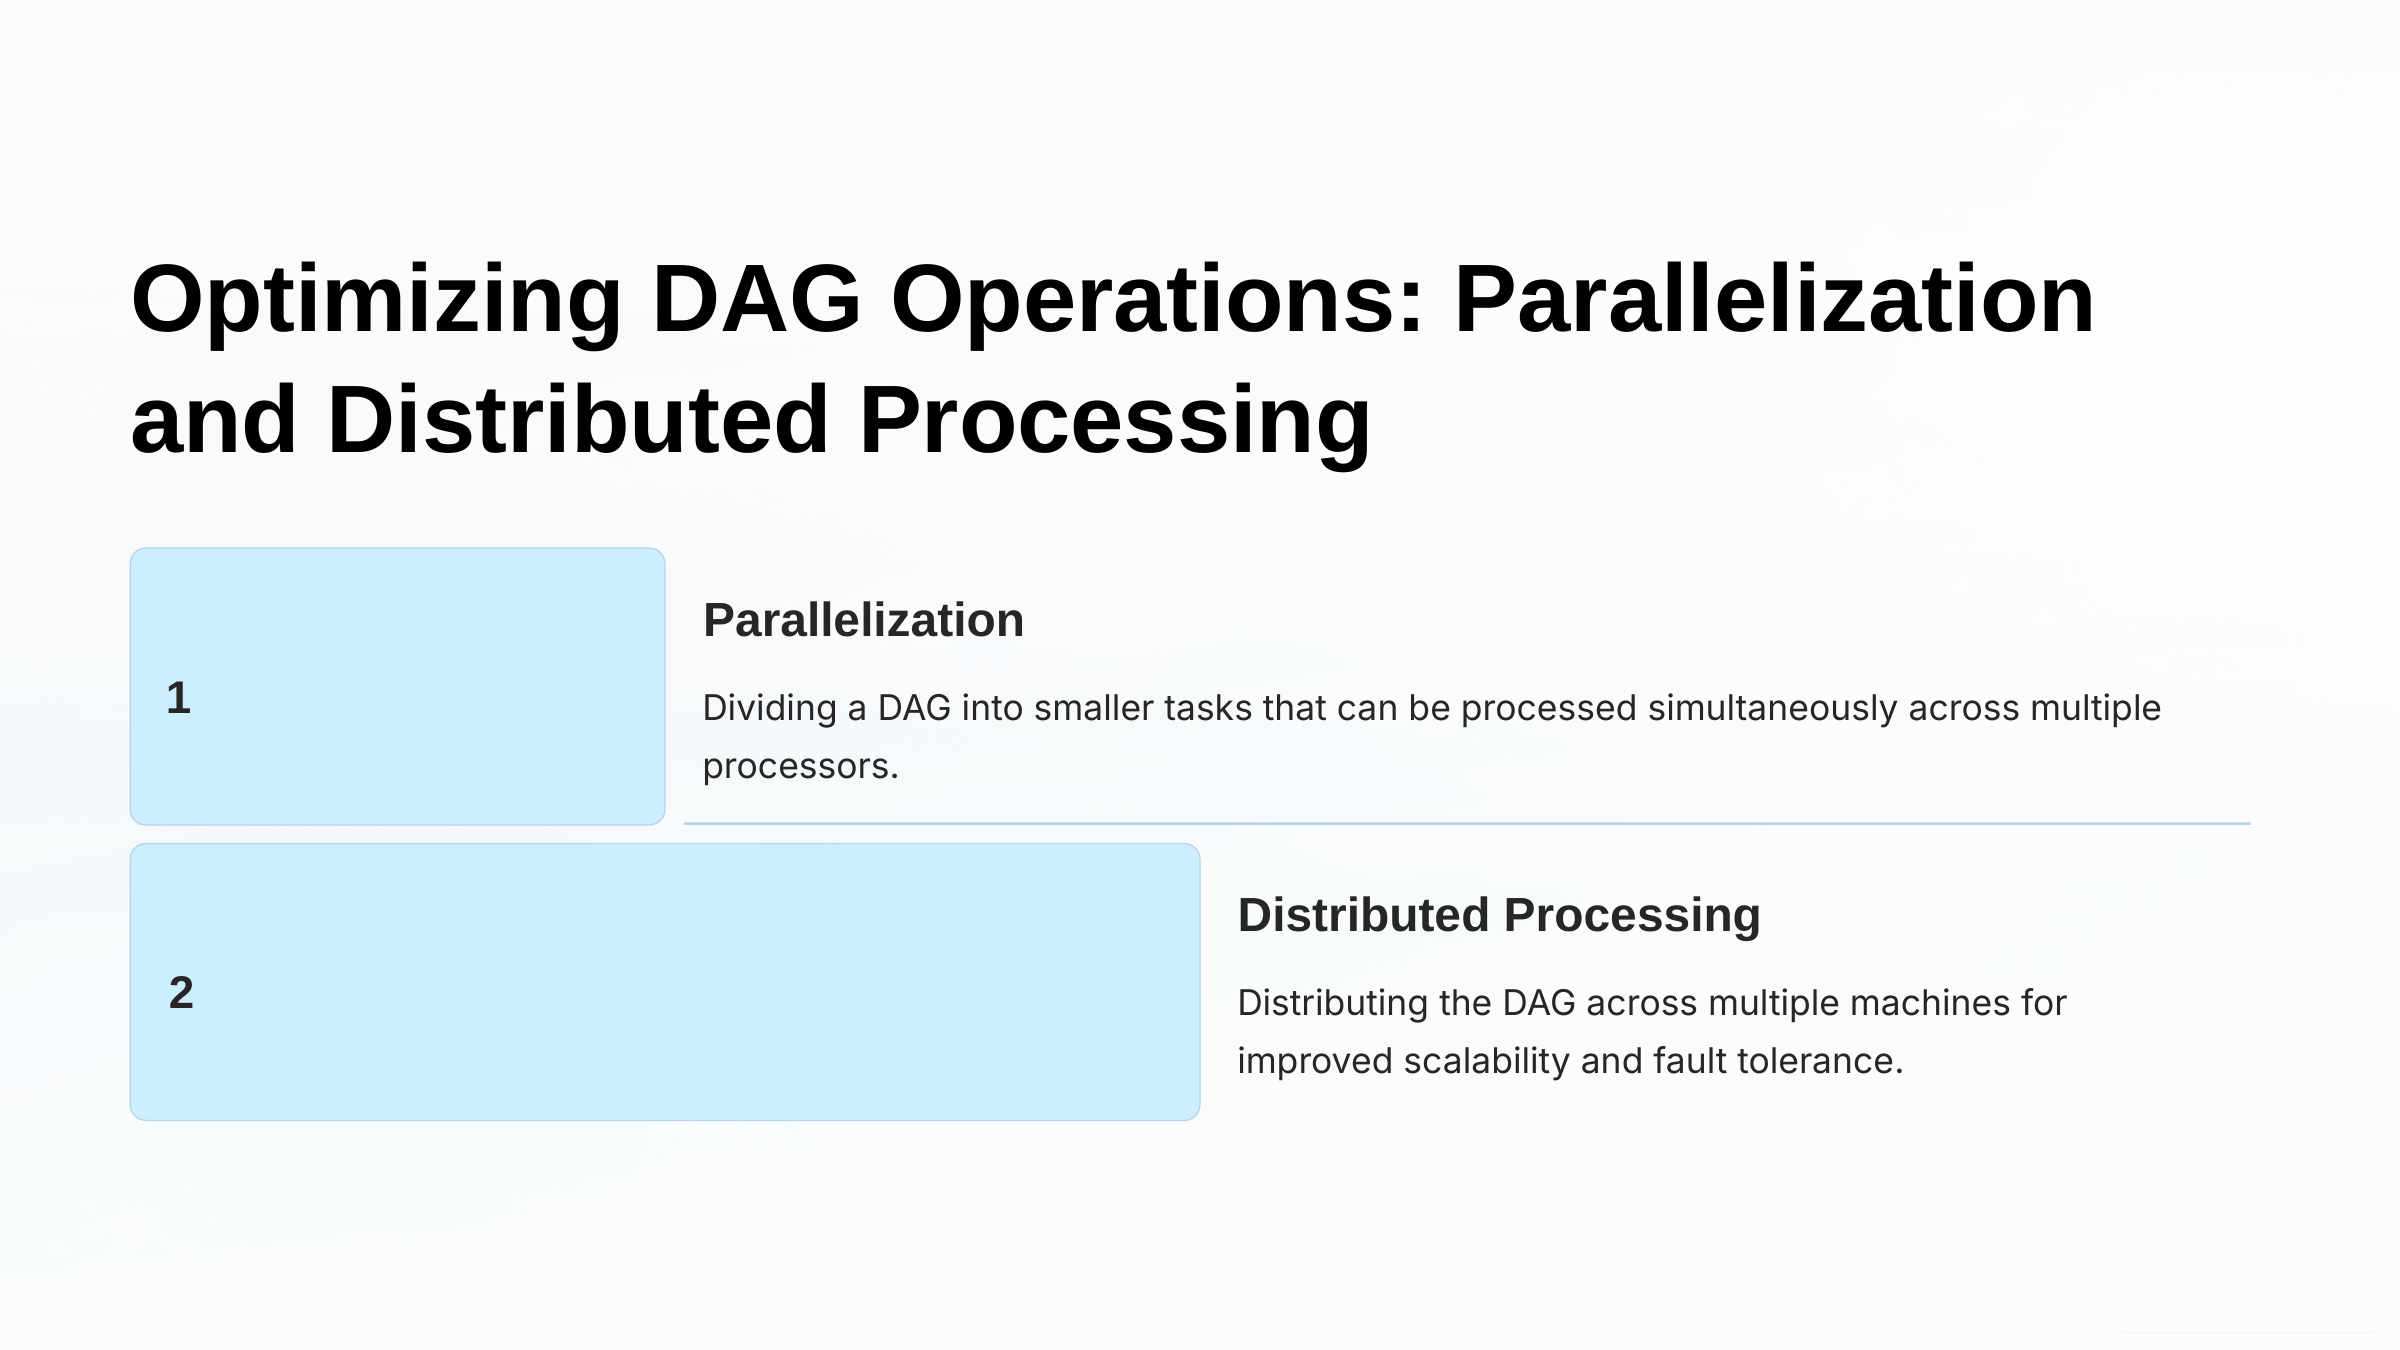

Optimizing DAG Operations: Parallelization and Distributed Processing

Parallelization
1
Dividing a DAG into smaller tasks that can be processed simultaneously across multiple processors.

Distributed Processing
2
Distributing the DAG across multiple machines for improved scalability and fault tolerance.